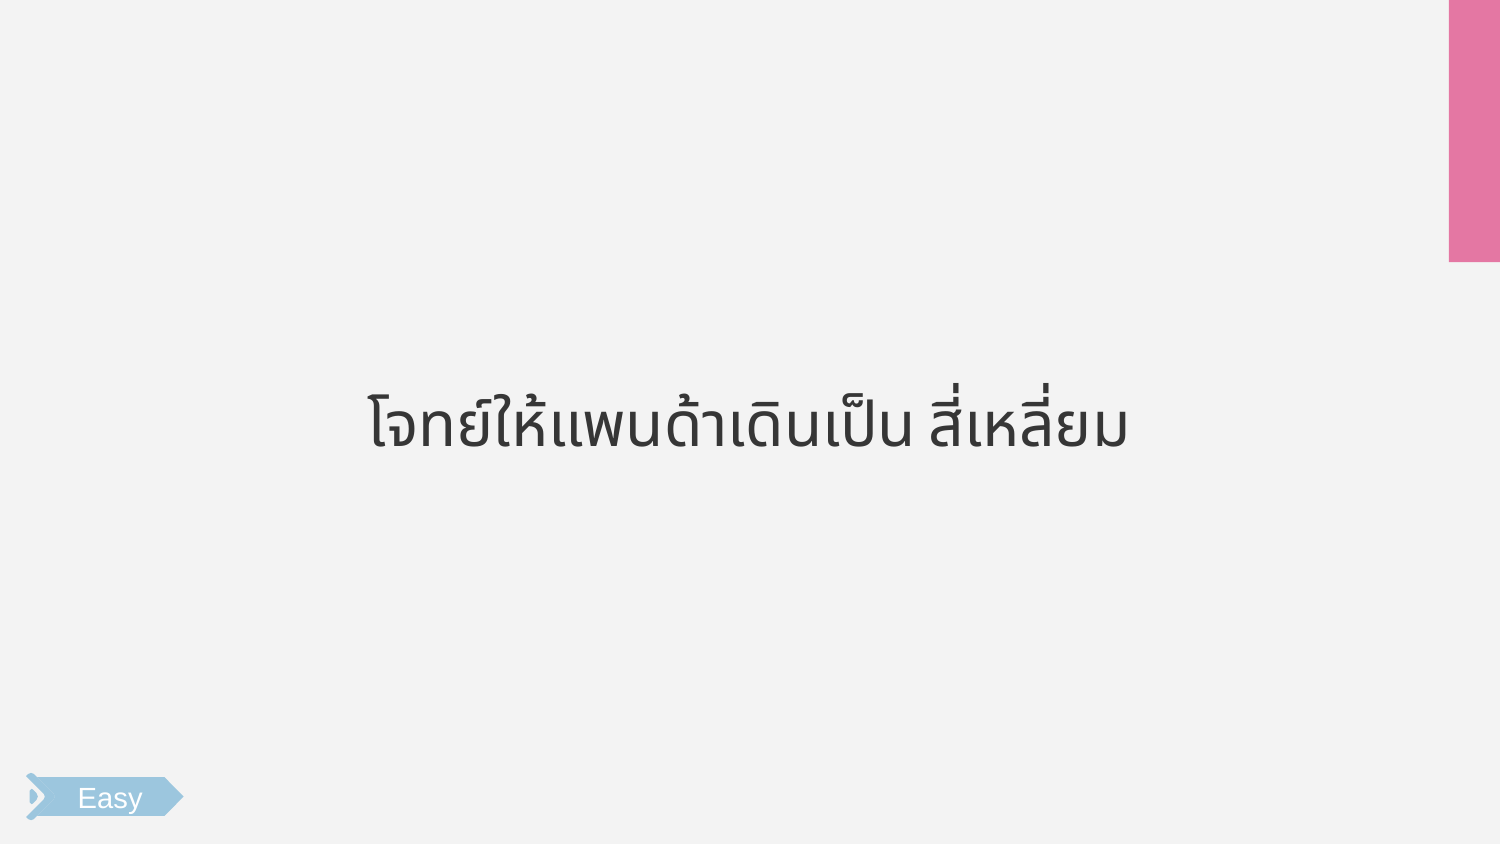

# โจทย์ให้แพนด้าเดินเป็น สี่เหลี่ยม

Easy